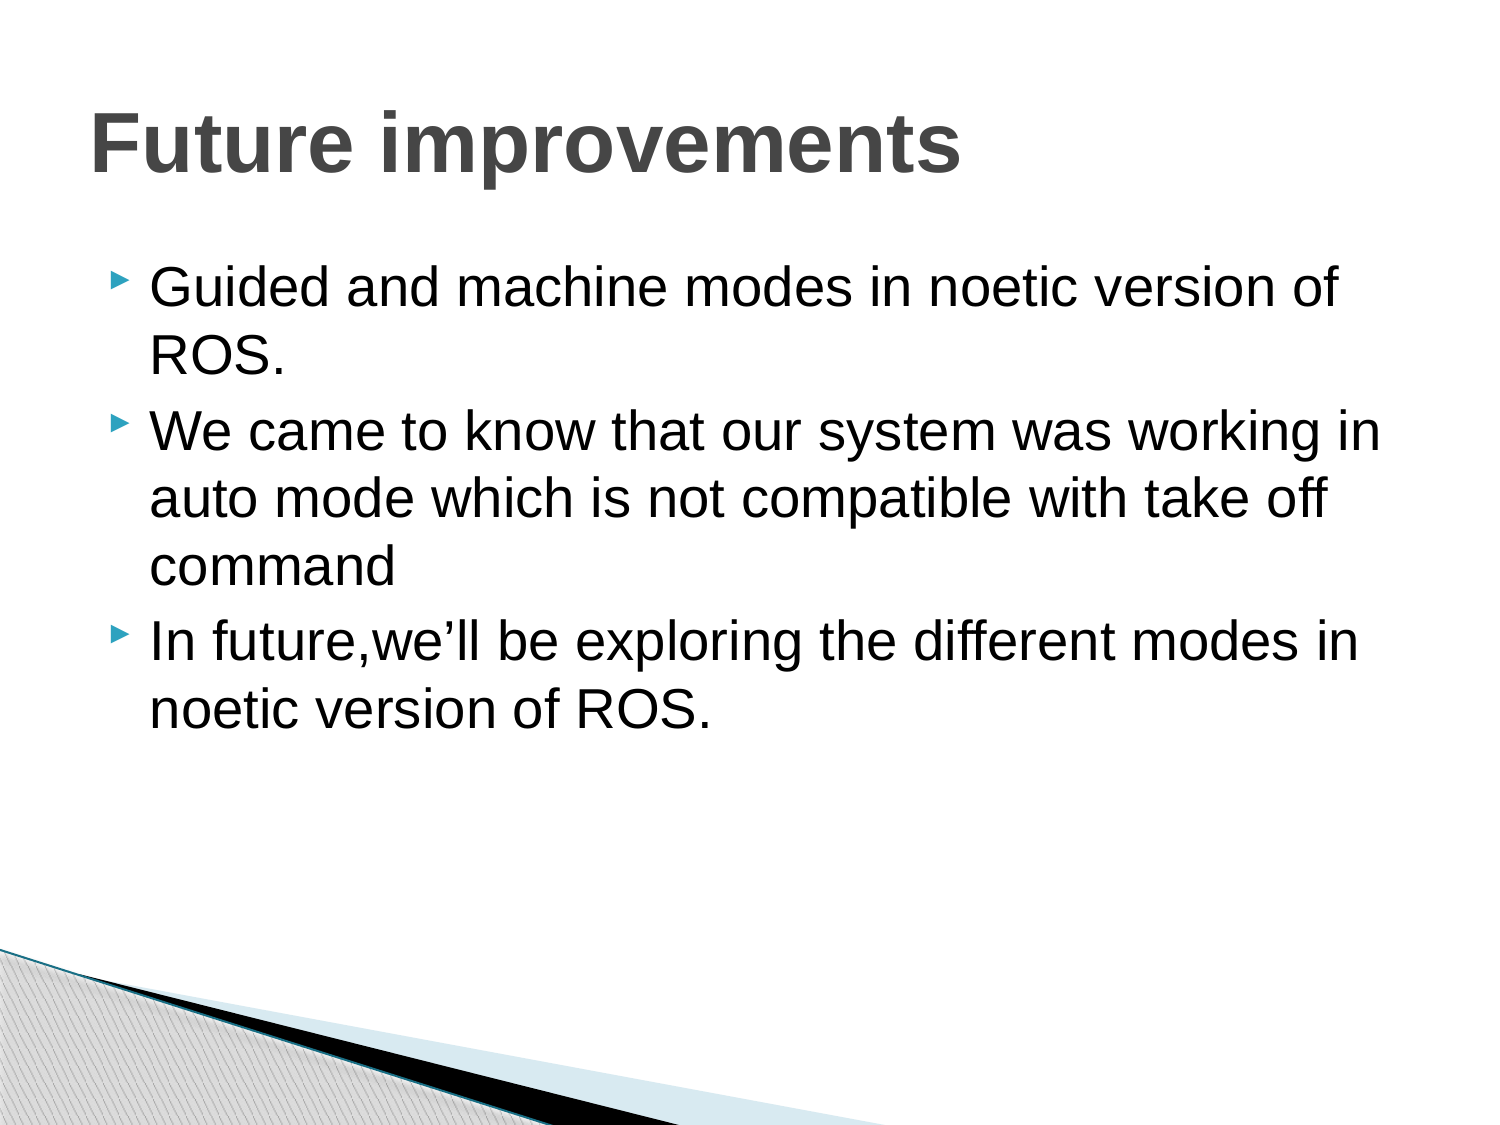

# Future improvements
Guided and machine modes in noetic version of ROS.
We came to know that our system was working in auto mode which is not compatible with take off command
In future,we’ll be exploring the different modes in noetic version of ROS.